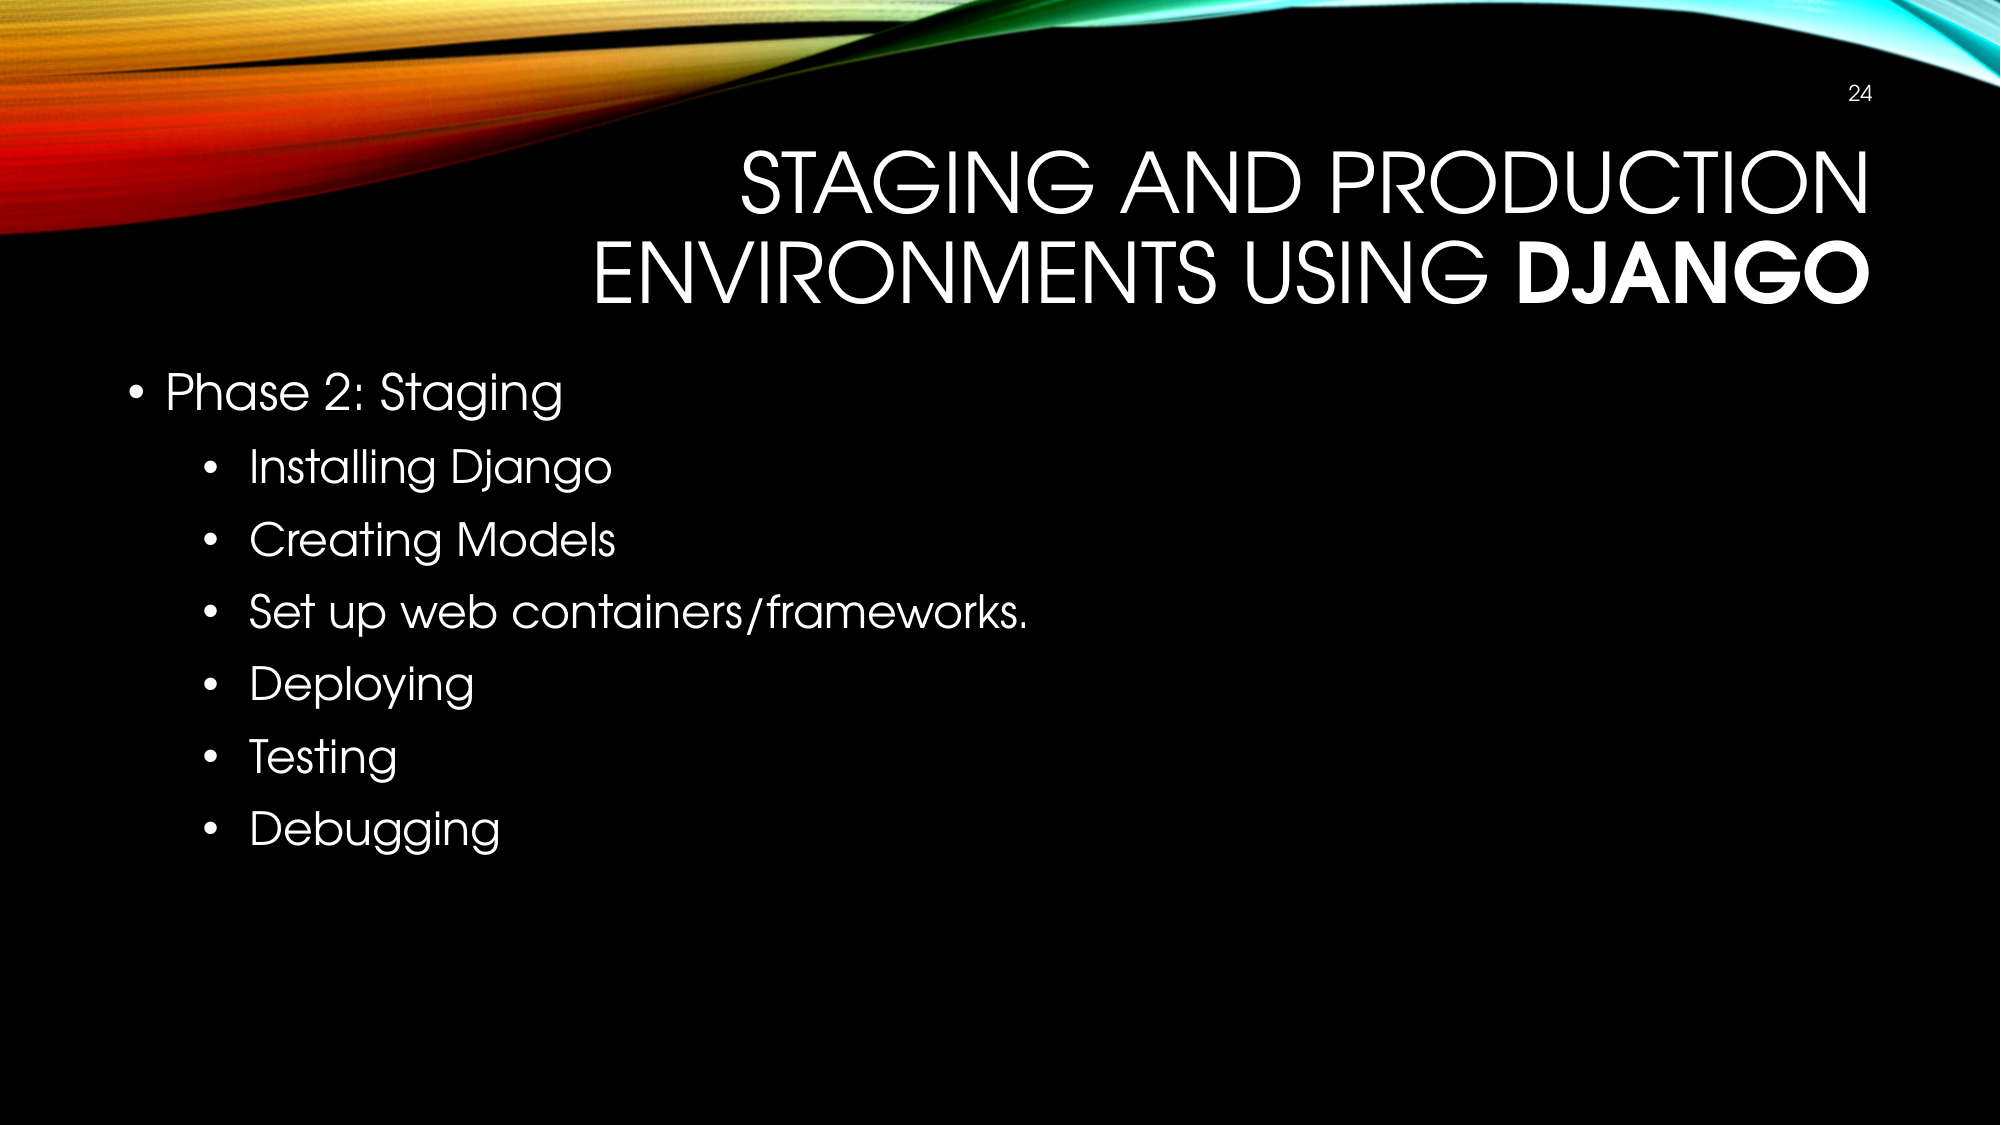

24
# Staging and Production Environments using Django
Phase 2: Staging
Installing Django
Creating Models
Set up web containers/frameworks.
Deploying
Testing
Debugging